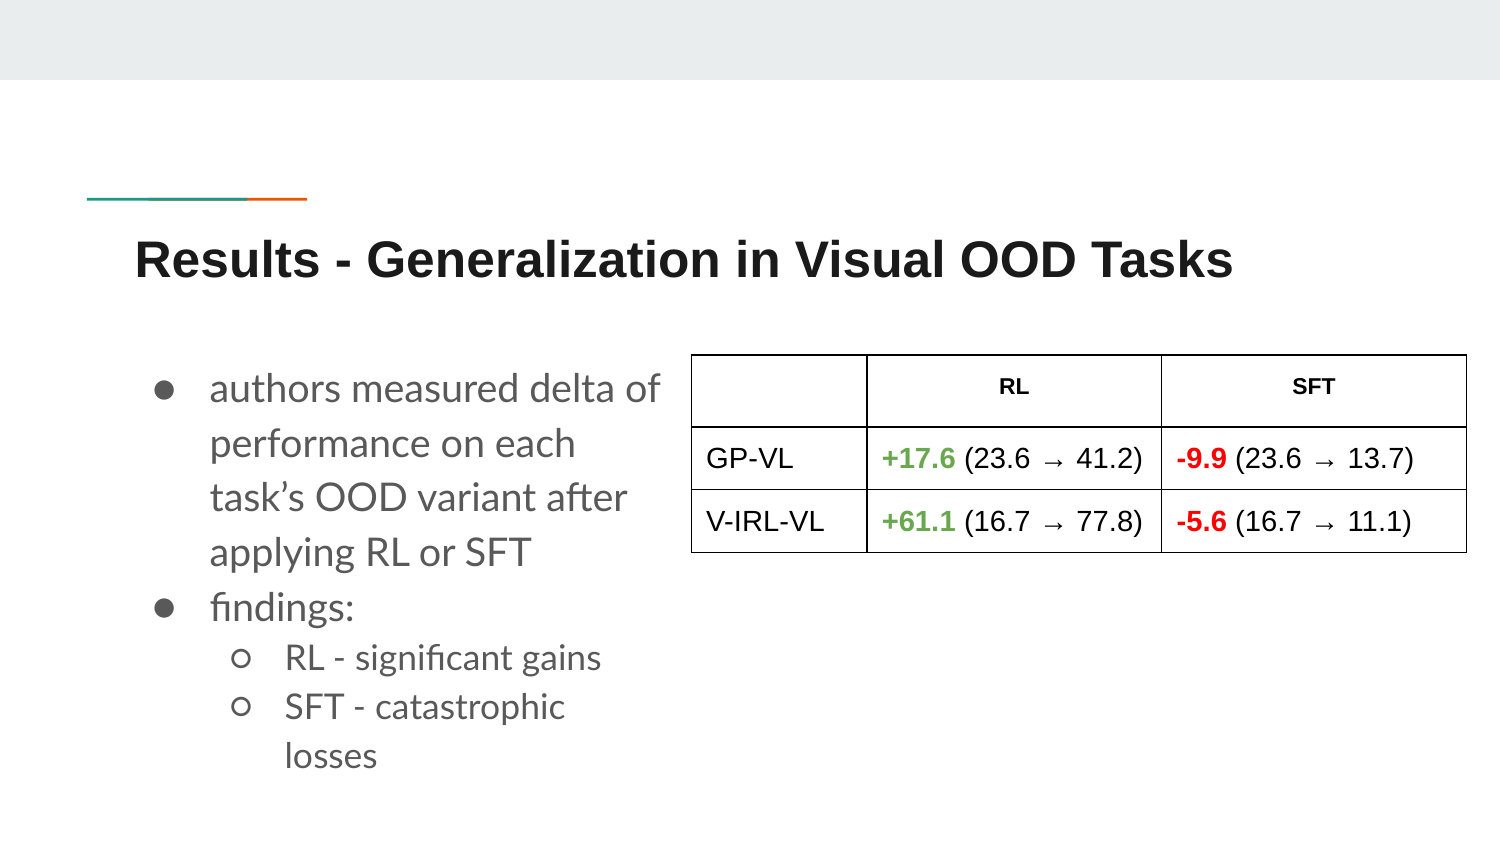

# Results - Generalization in Visual OOD Tasks
authors measured delta of performance on each task’s OOD variant after applying RL or SFT
findings:
RL - significant gains
SFT - catastrophic losses
|  | RL | SFT |
| --- | --- | --- |
| GP-VL | +17.6 (23.6 → 41.2) | -9.9 (23.6 → 13.7) |
| V-IRL-VL | +61.1 (16.7 → 77.8) | -5.6 (16.7 → 11.1) |